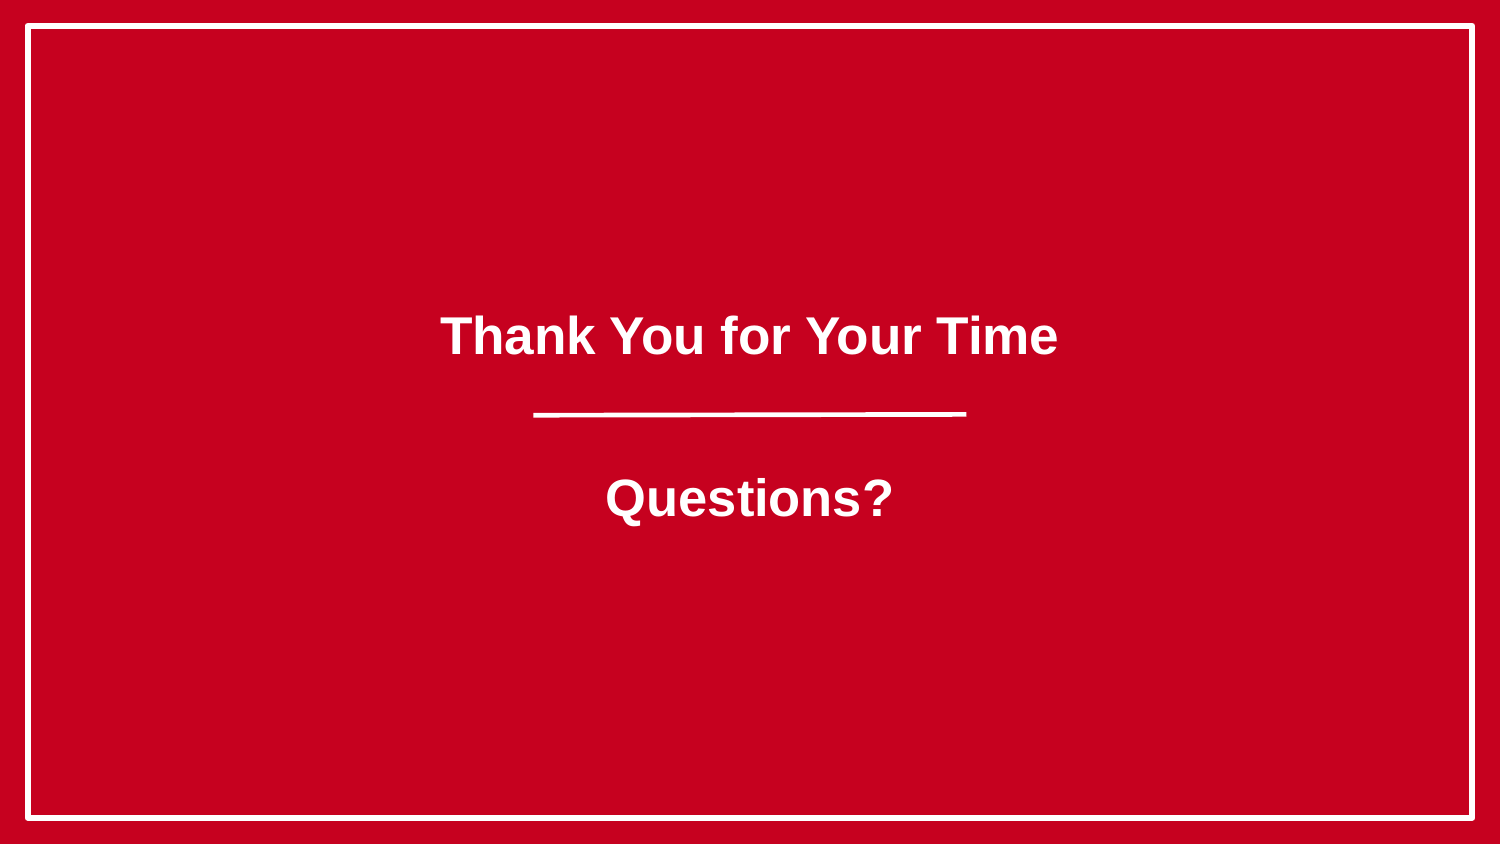

Thank You for Your Time
# Questions?